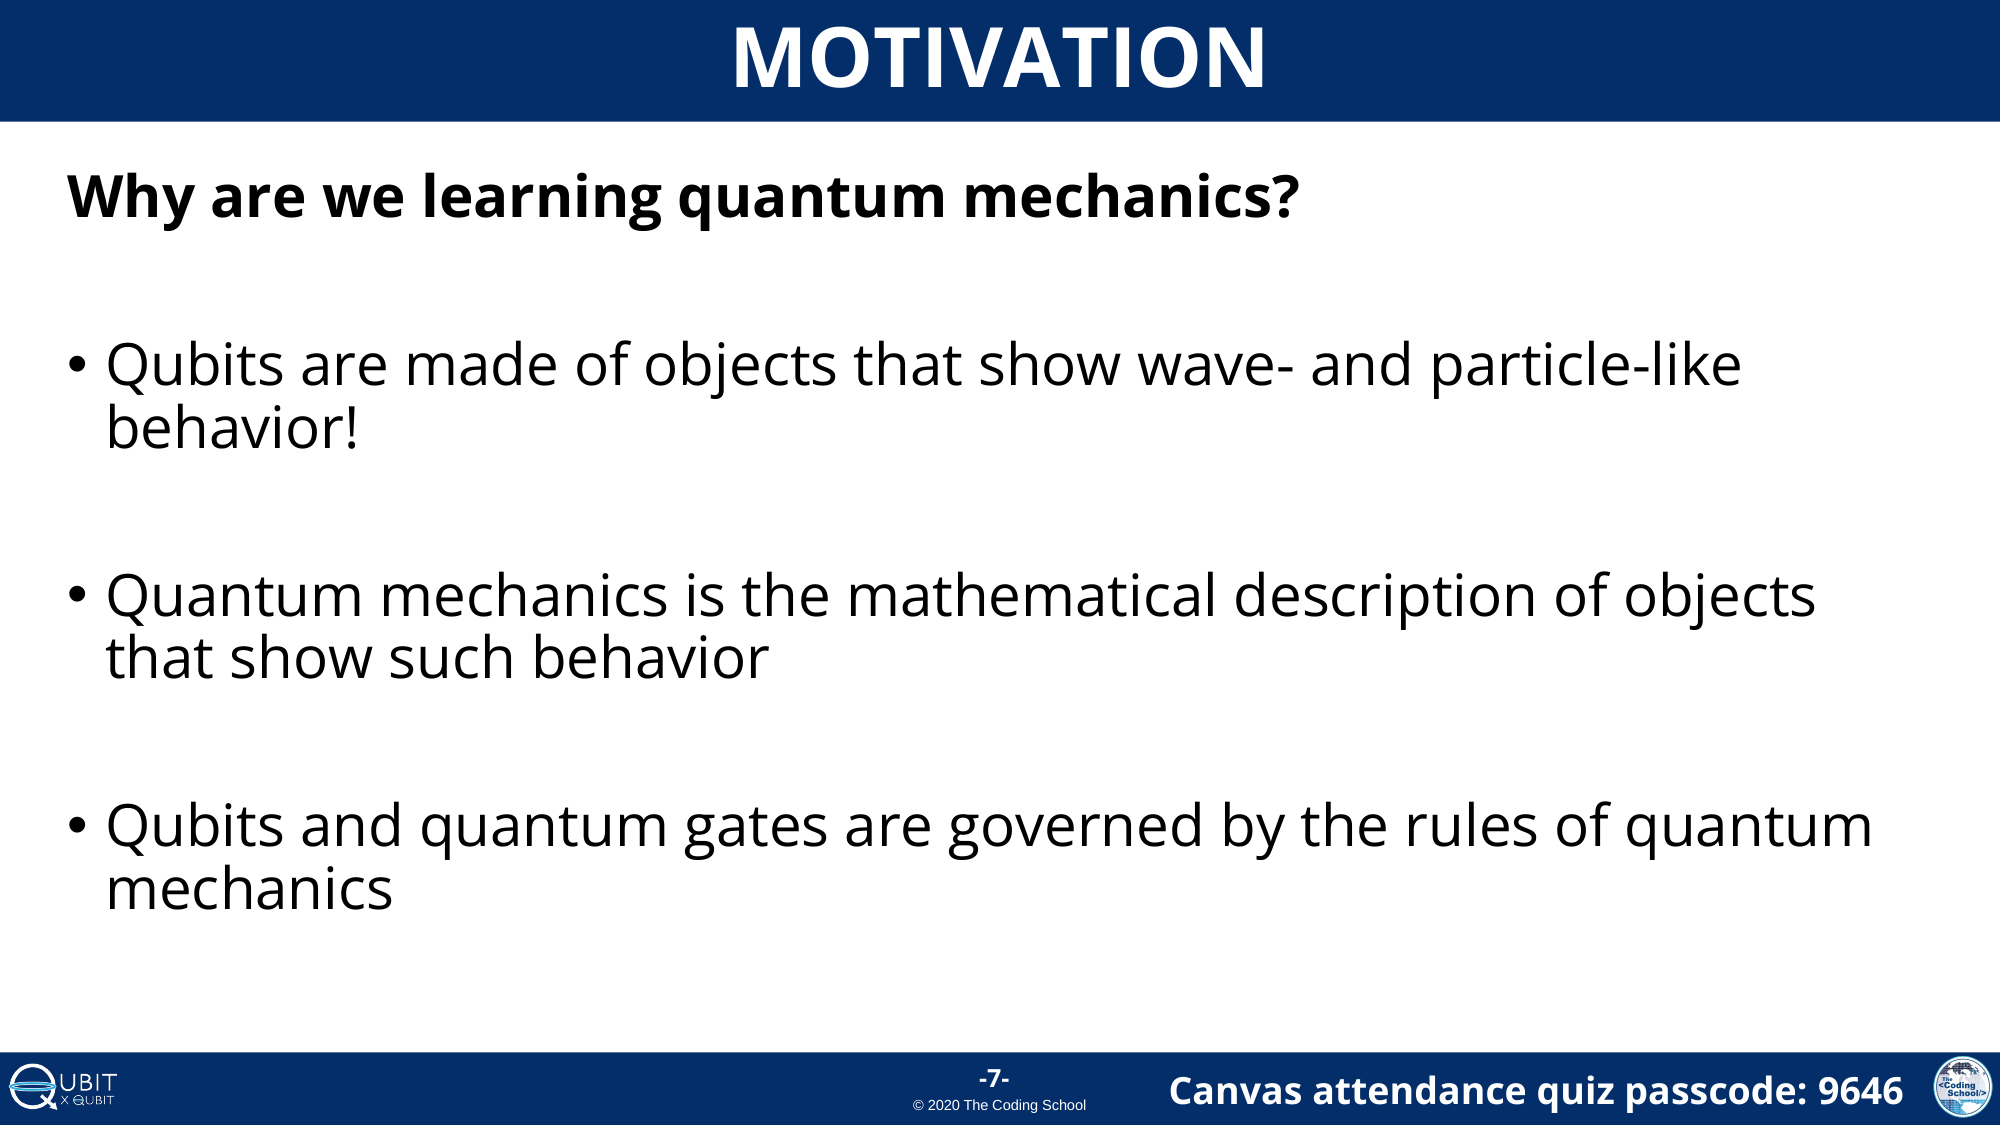

# motivation
Why are we learning quantum mechanics?

Qubits are made of objects that show wave- and particle-like behavior!

Quantum mechanics is the mathematical description of objects that show such behavior

Qubits and quantum gates are governed by the rules of quantum mechanics

-7-